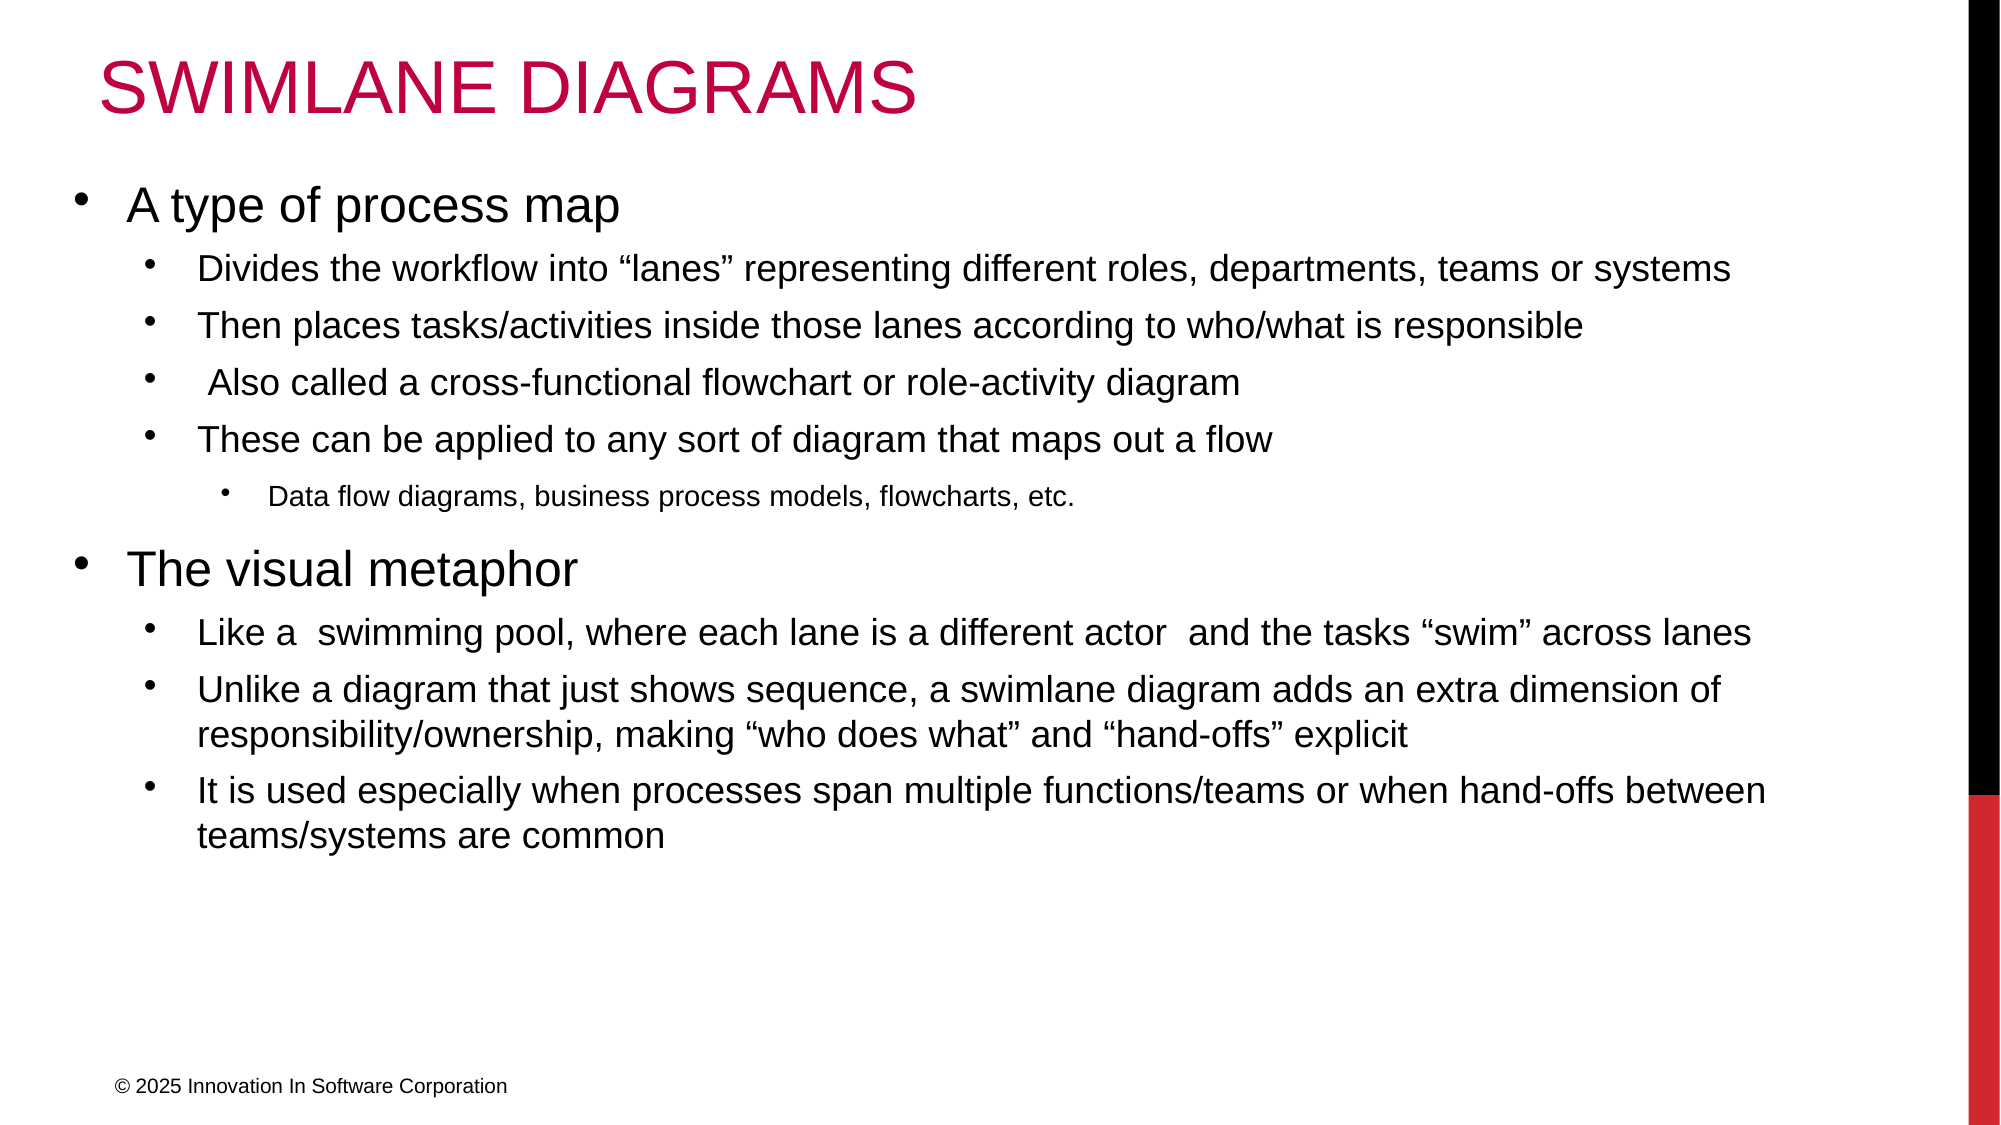

# Swimlane Diagrams
A type of process map
Divides the workflow into “lanes” representing different roles, departments, teams or systems
Then places tasks/activities inside those lanes according to who/what is responsible
 Also called a cross-functional flowchart or role-activity diagram
These can be applied to any sort of diagram that maps out a flow
Data flow diagrams, business process models, flowcharts, etc.
The visual metaphor
Like a  swimming pool, where each lane is a different actor  and the tasks “swim” across lanes
Unlike a diagram that just shows sequence, a swimlane diagram adds an extra dimension of responsibility/ownership, making “who does what” and “hand-offs” explicit
It is used especially when processes span multiple functions/teams or when hand-offs between teams/systems are common

© 2025 Innovation In Software Corporation